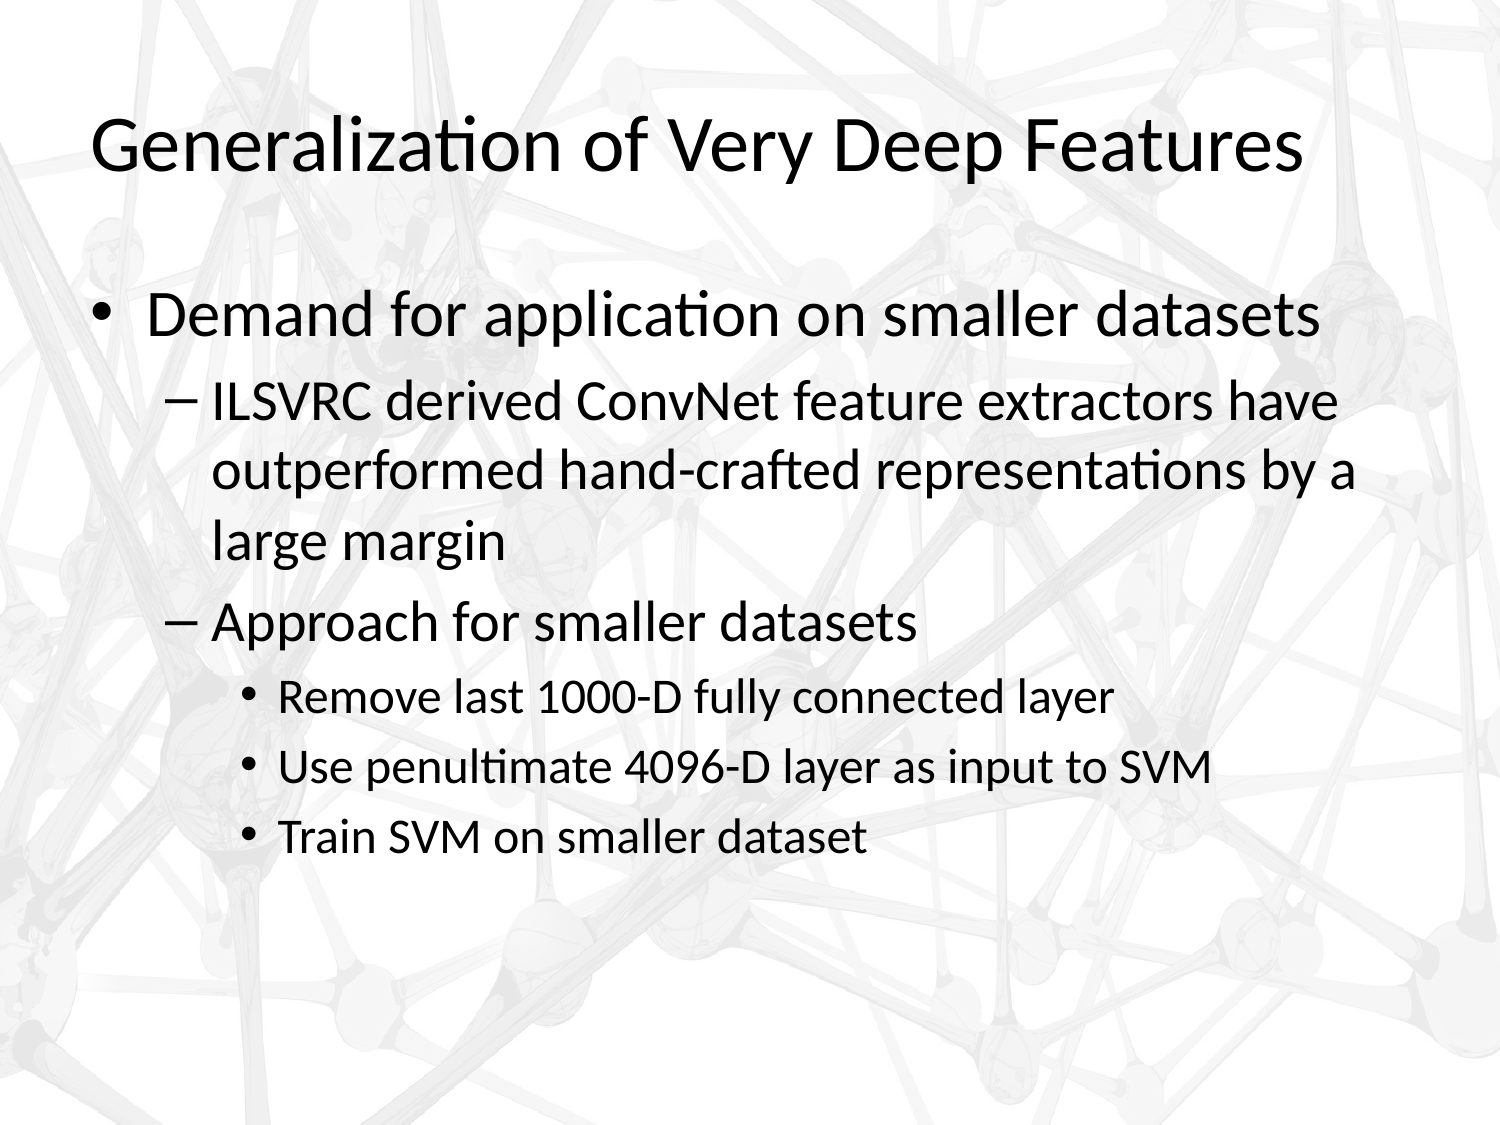

# Generalization of Very Deep Features
Demand for application on smaller datasets
ILSVRC derived ConvNet feature extractors have outperformed hand-crafted representations by a large margin
Approach for smaller datasets
Remove last 1000-D fully connected layer
Use penultimate 4096-D layer as input to SVM
Train SVM on smaller dataset